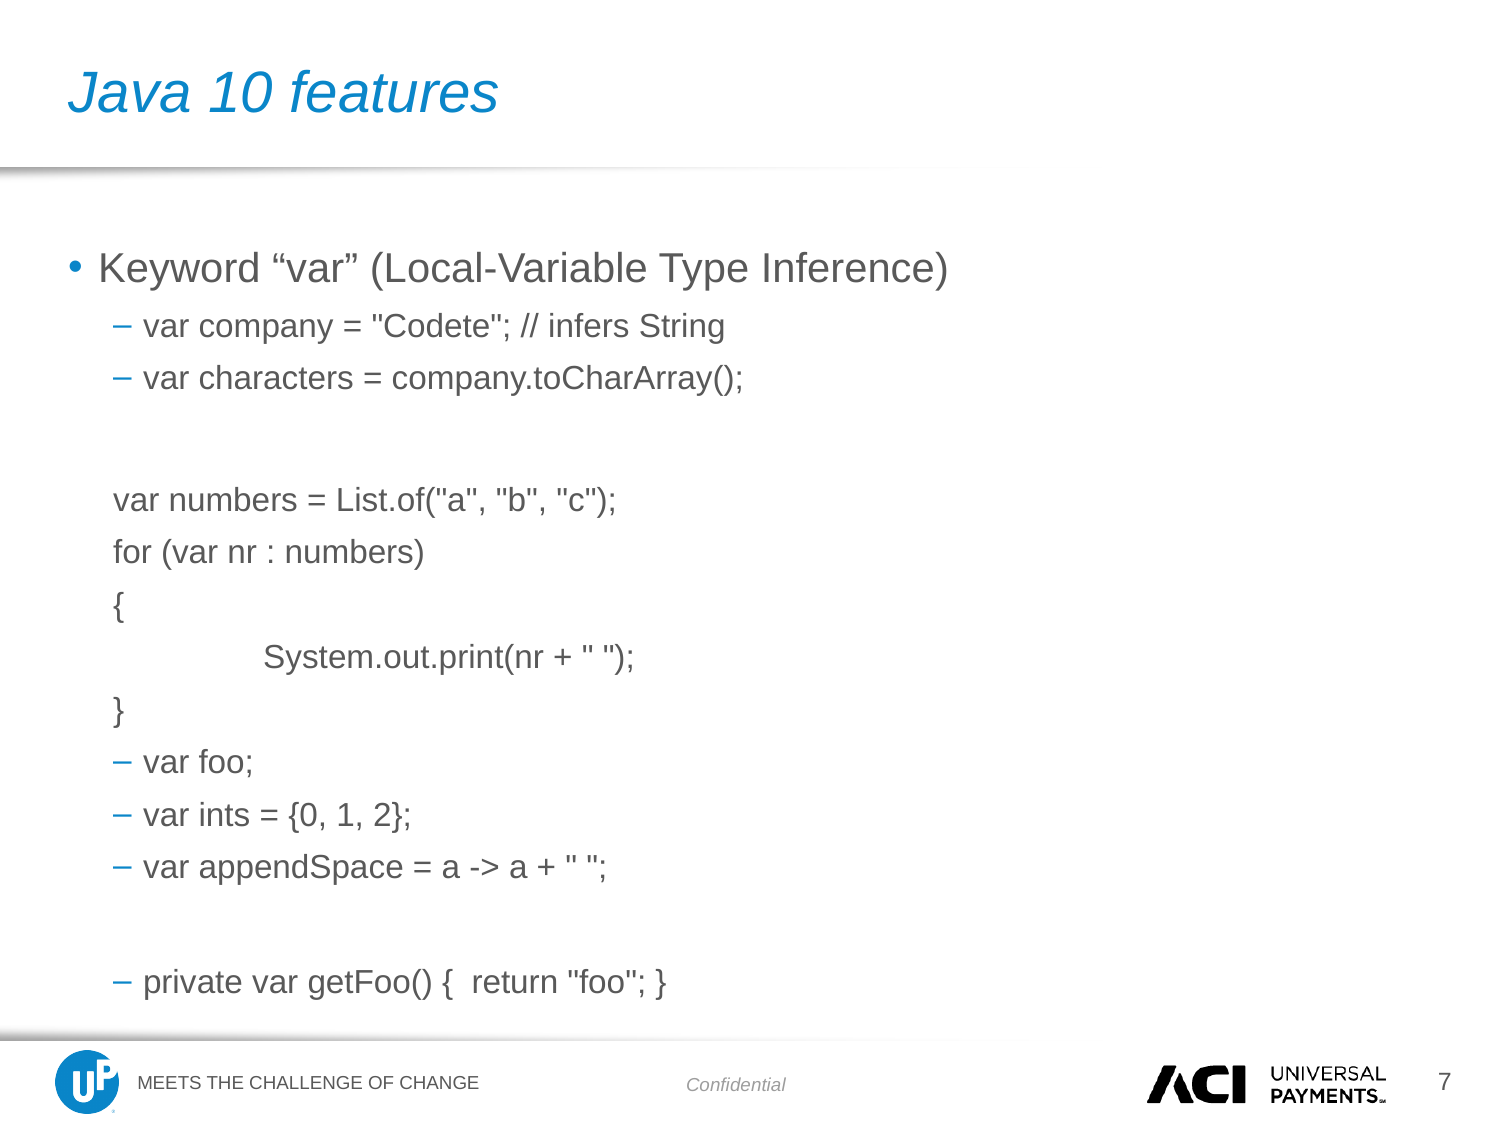

# Java 10 features
Keyword “var” (Local-Variable Type Inference)
var company = "Codete"; // infers String
var characters = company.toCharArray();

var numbers = List.of("a", "b", "c");
for (var nr : numbers)
{
	System.out.print(nr + " ");
}
var foo;
var ints = {0, 1, 2};
var appendSpace = a -> a + " ";

private var getFoo() {  return "foo"; }